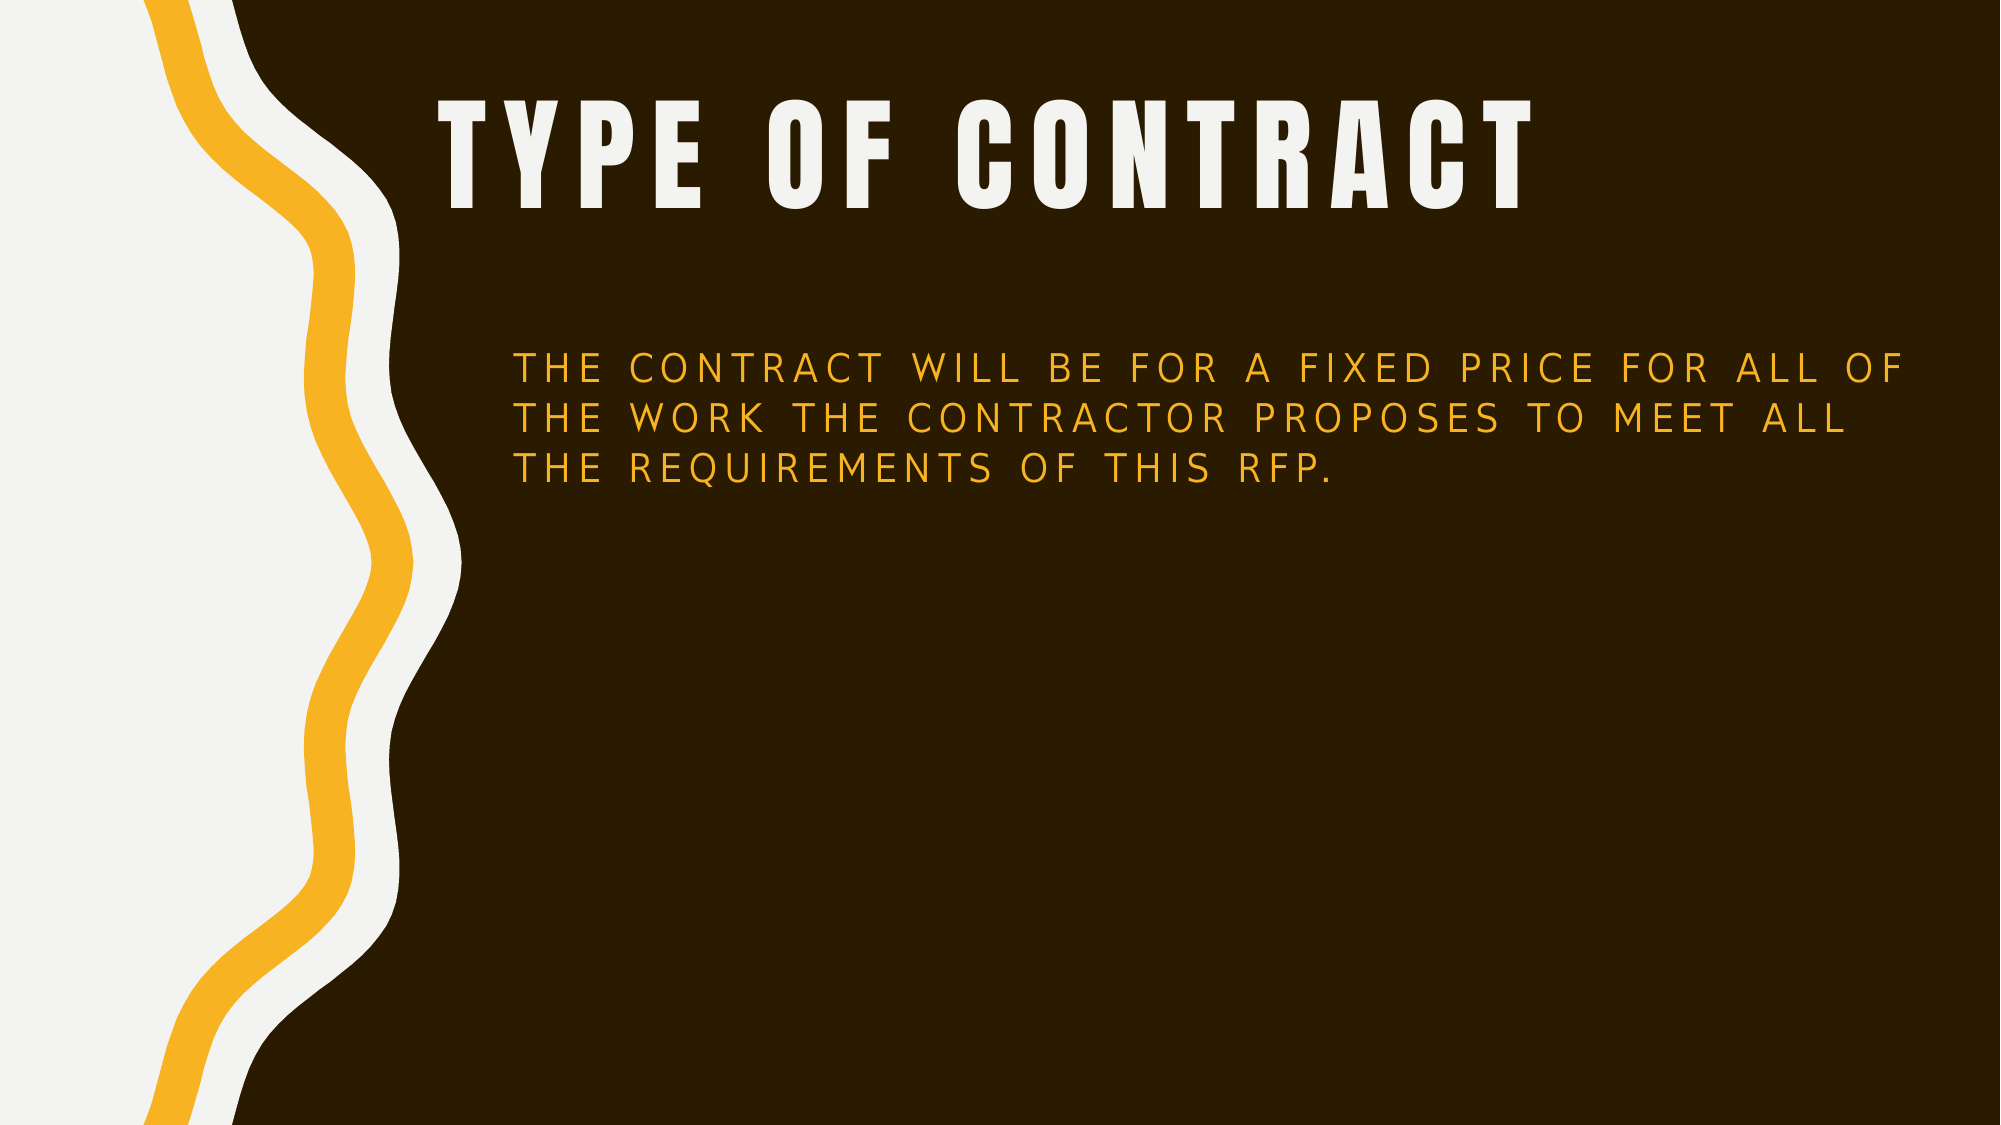

# Type of Contract
The contract will be for a fixed price for all of the work the contractor proposes to meet all the requirements of this RFP.